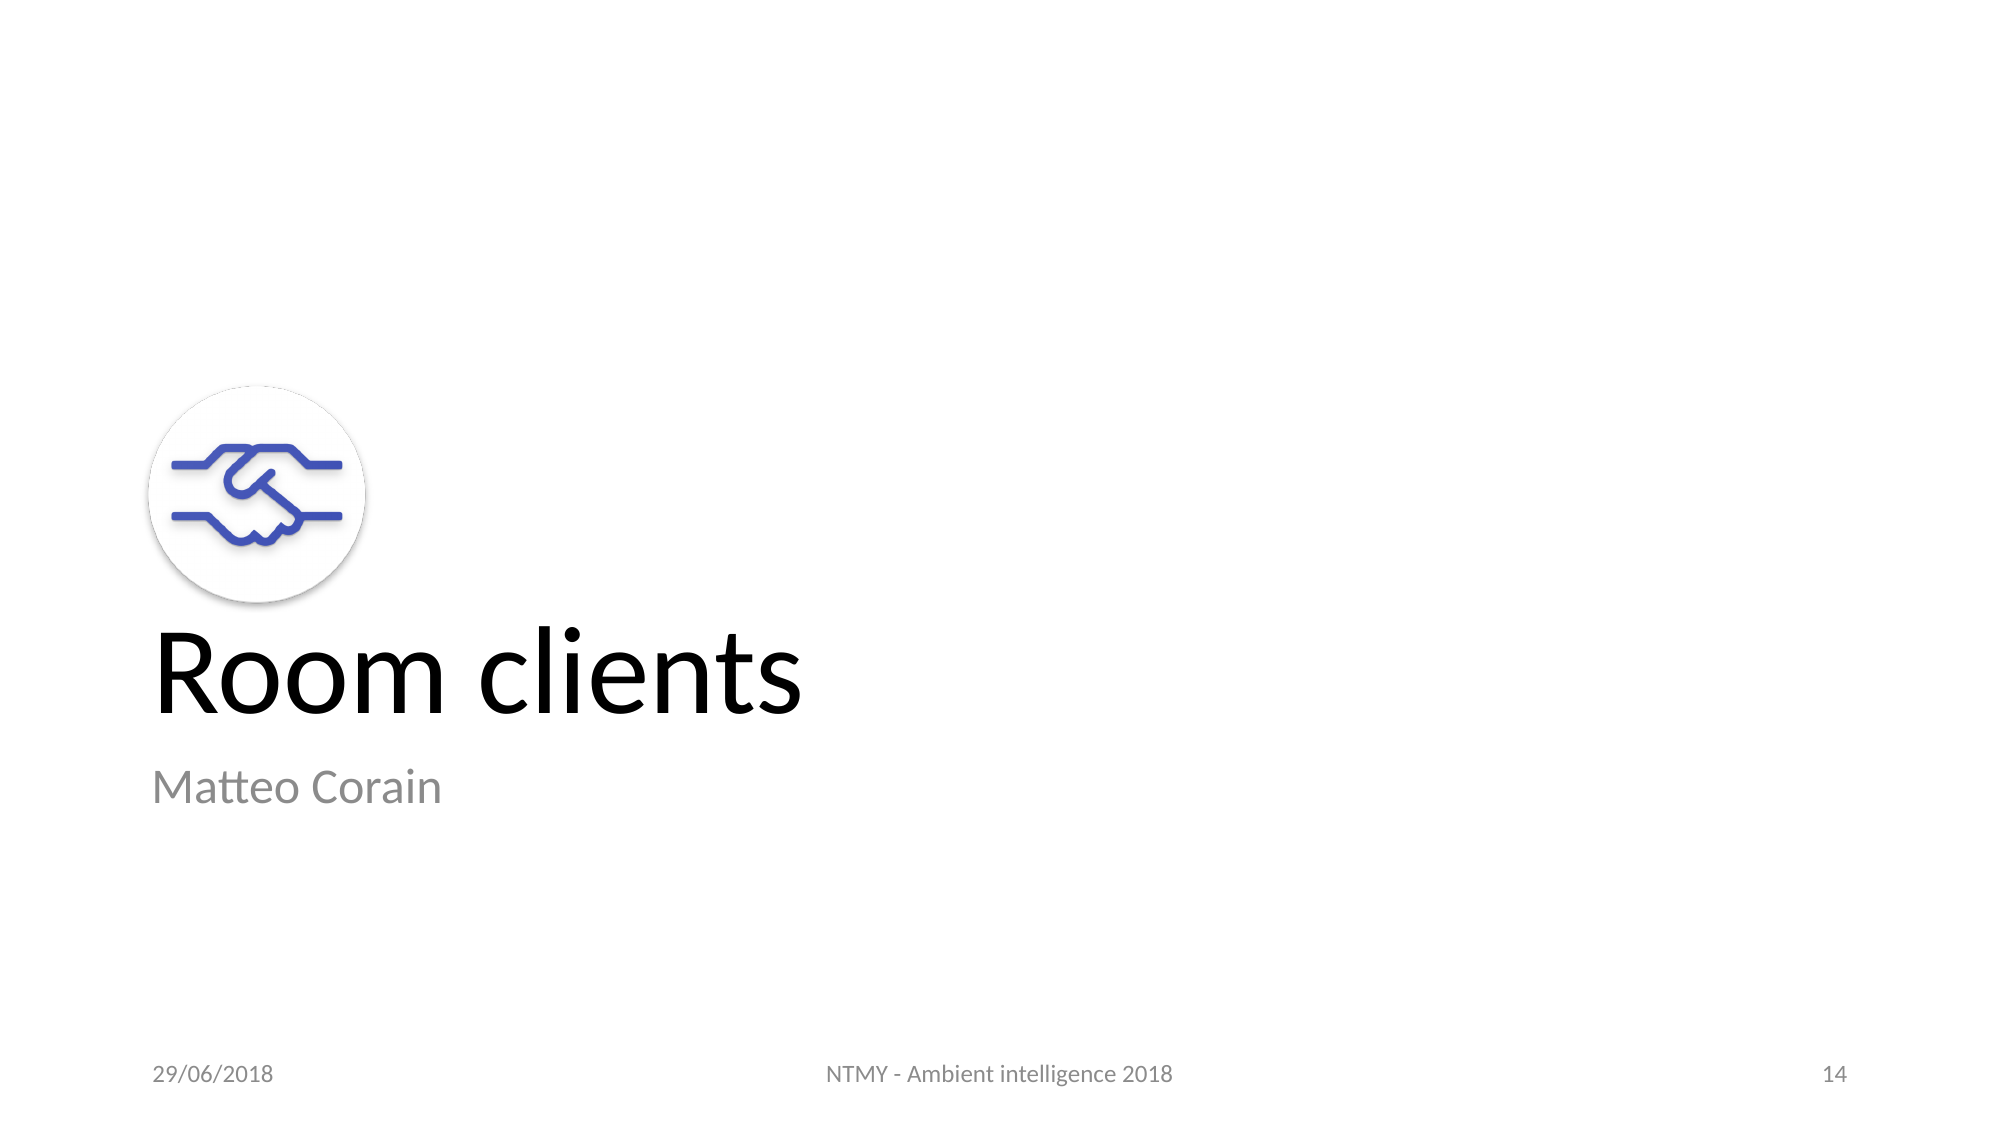

# Room clients
Matteo Corain
29/06/2018
NTMY - Ambient intelligence 2018
14